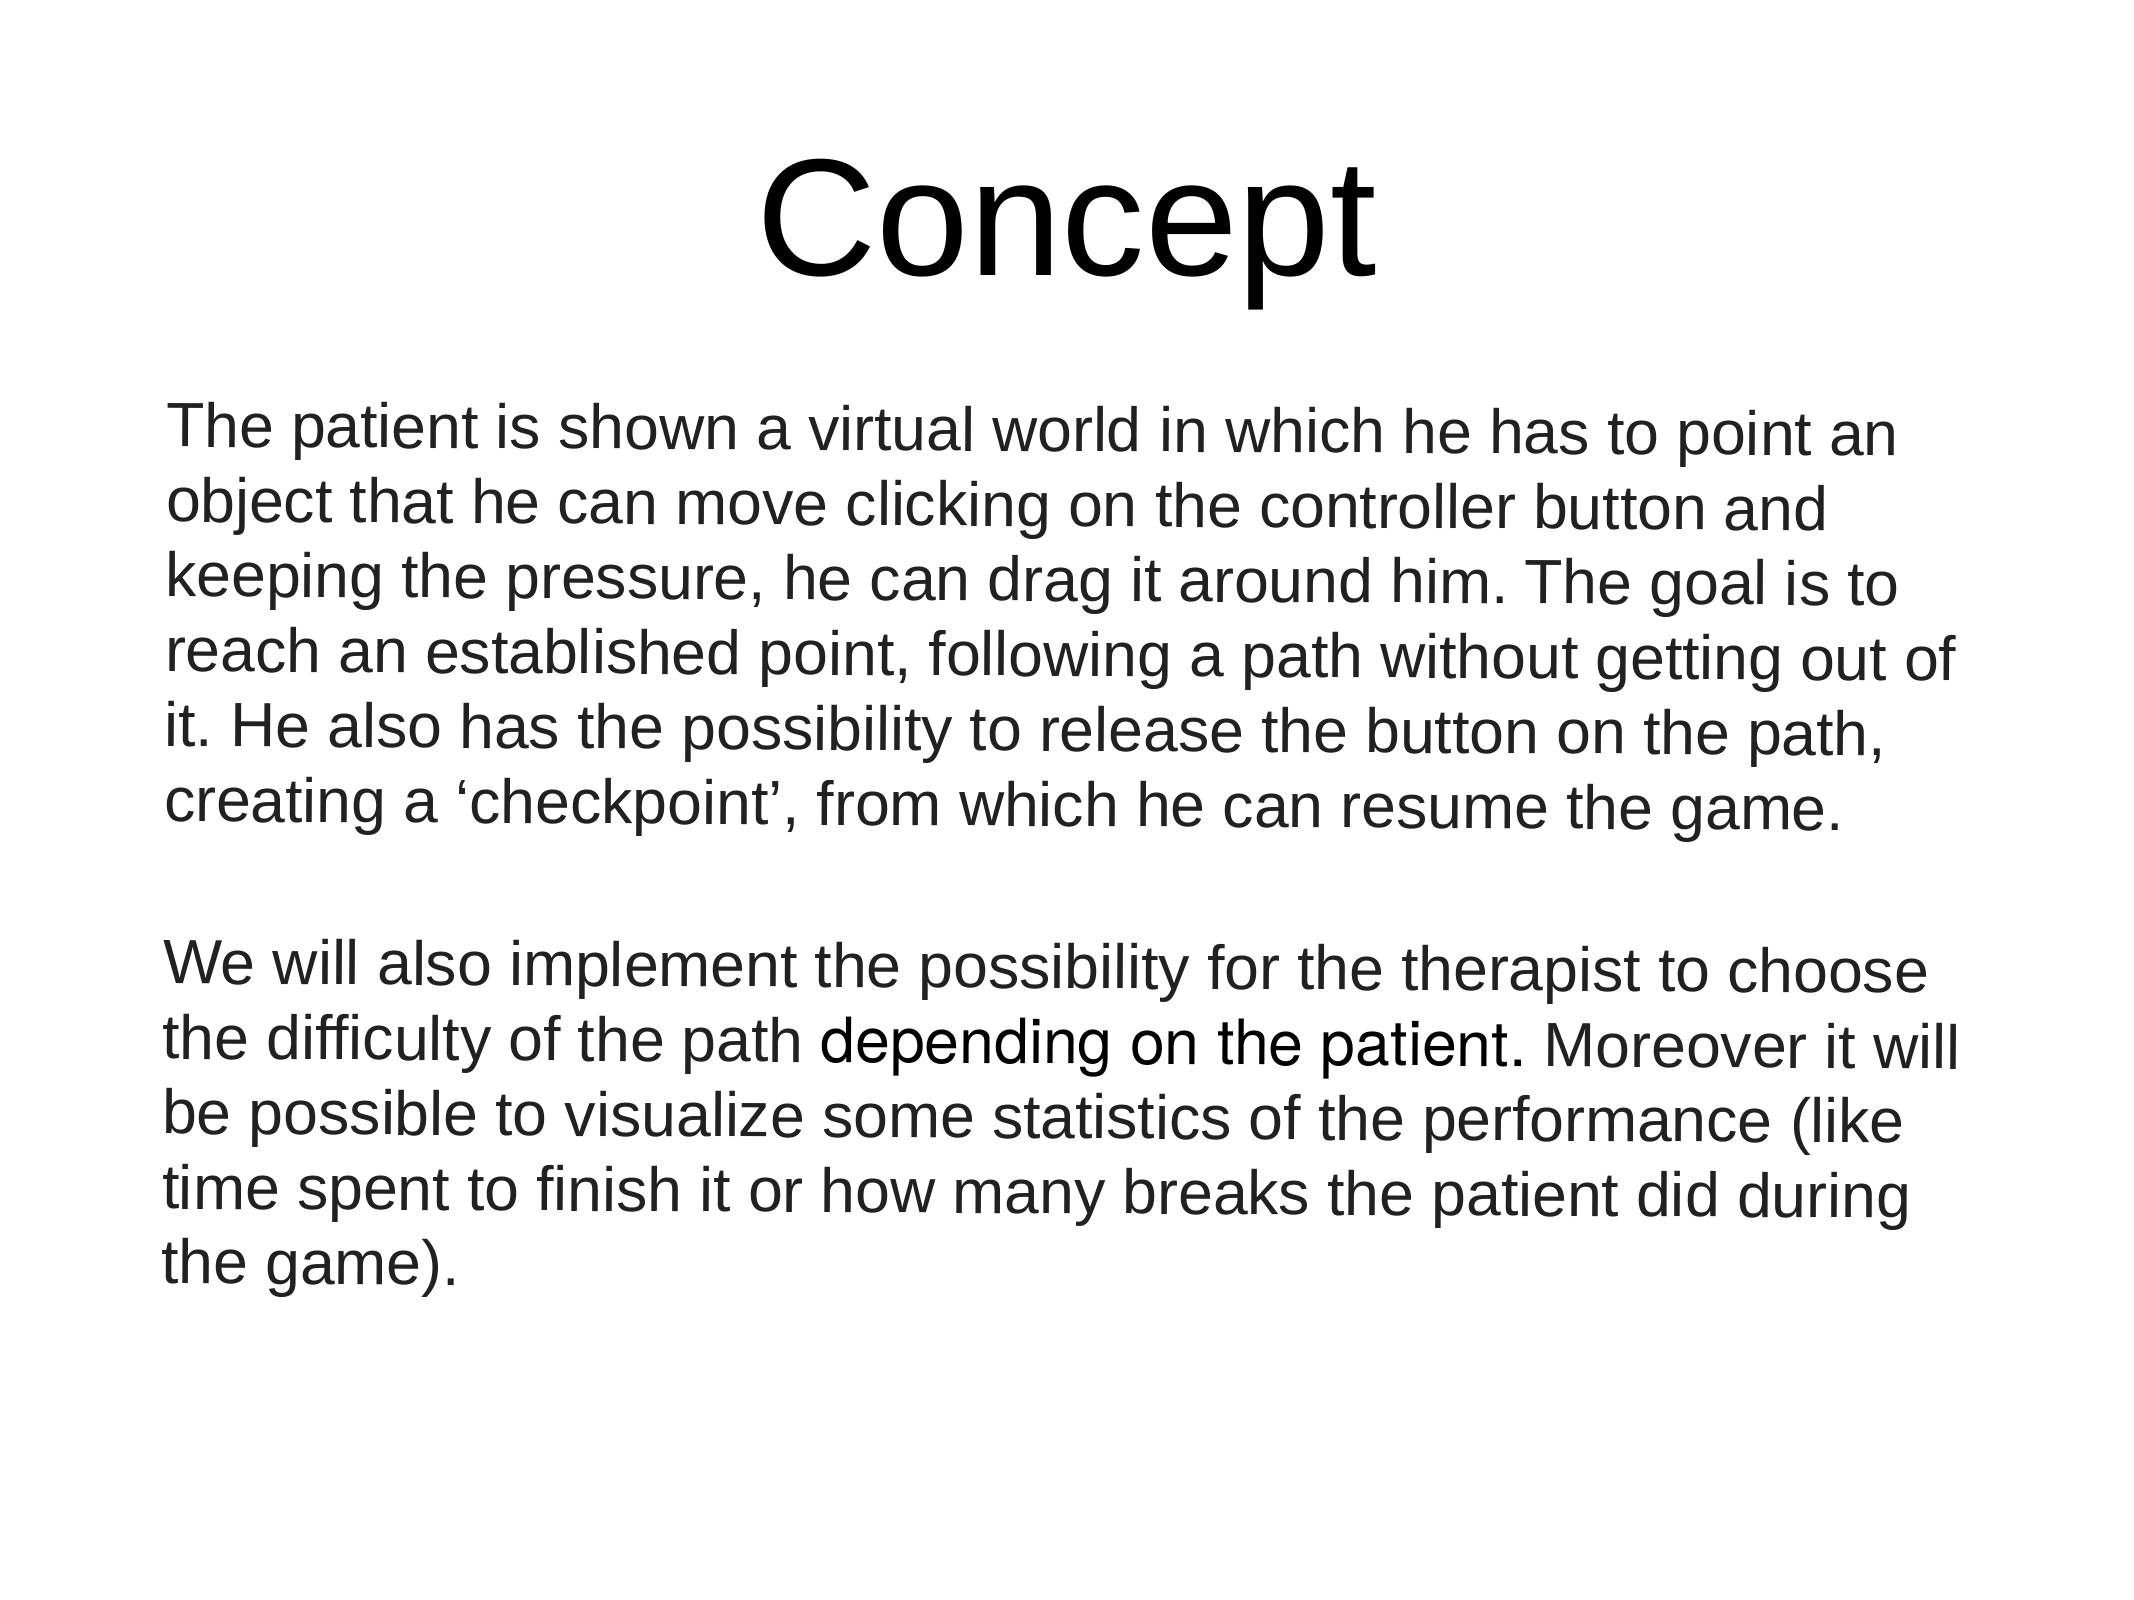

Concept
The patient is shown a virtual world in which he has to point an object that he can move clicking on the controller button and keeping the pressure, he can drag it around him. The goal is to reach an established point, following a path without getting out of it. He also has the possibility to release the button on the path, creating a ‘checkpoint’, from which he can resume the game.
We will also implement the possibility for the therapist to choose the difficulty of the path depending on the patient. Moreover it will be possible to visualize some statistics of the performance (like time spent to finish it or how many breaks the patient did during the game).